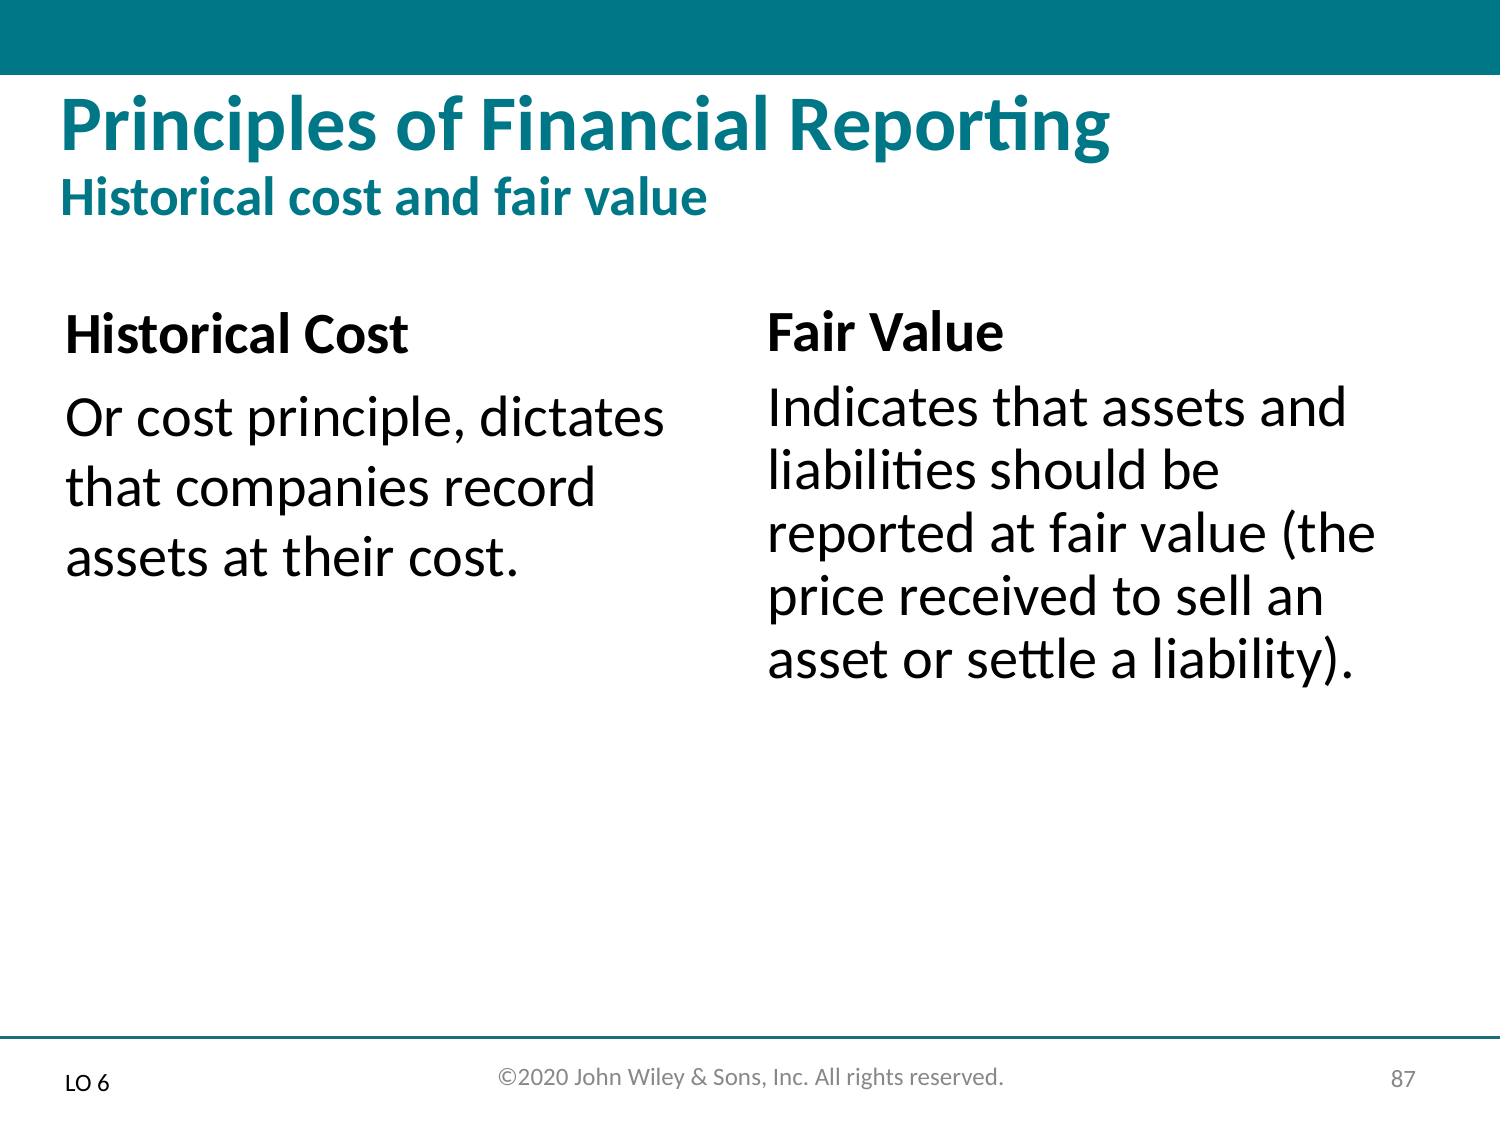

# Principles of Financial Reporting Historical cost and fair value
Historical Cost
Or cost principle, dictates that companies record assets at their cost.
Fair Value
Indicates that assets and liabilities should be reported at fair value (the price received to sell an asset or settle a liability).
LO 6